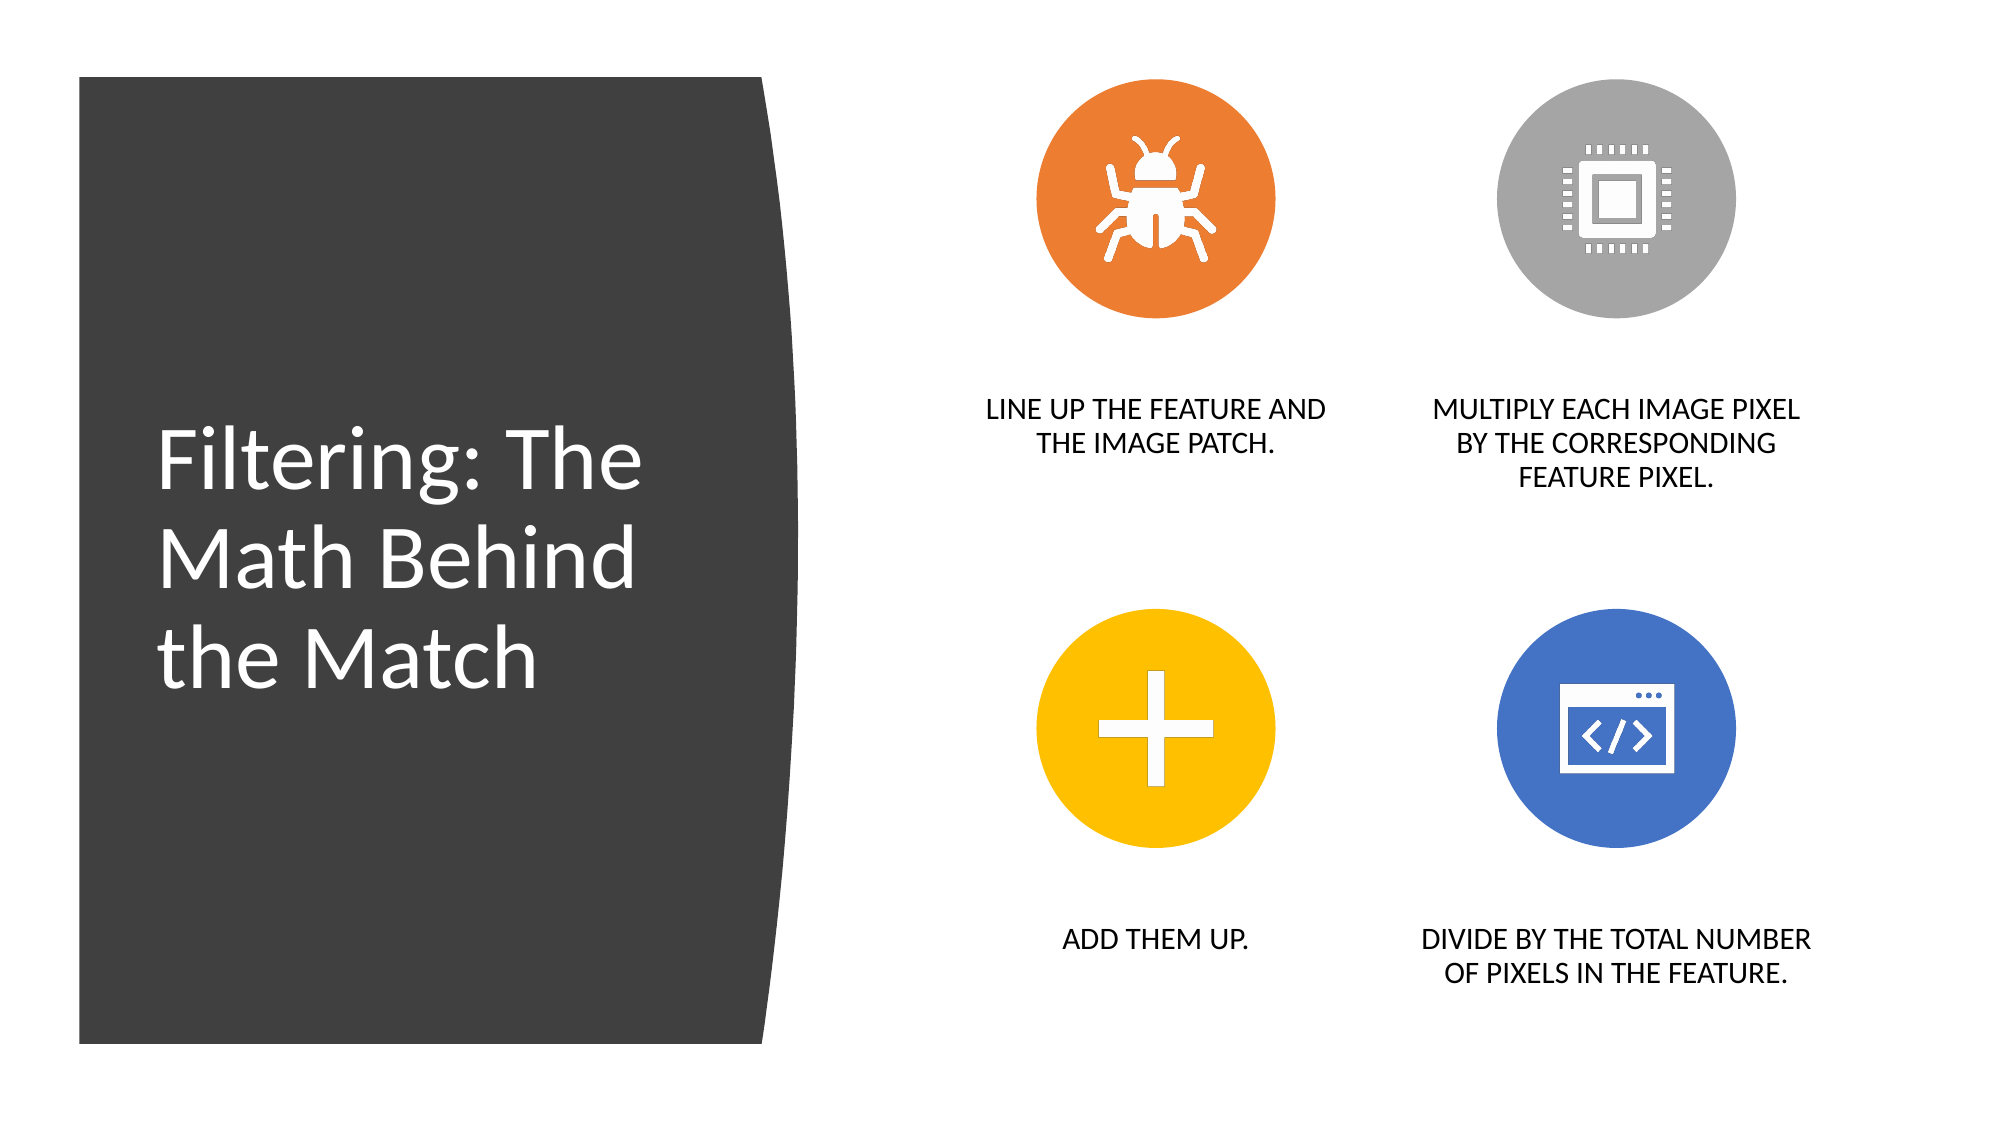

Line up the feature and the image patch.
Multiply each image pixel by the corresponding feature pixel.
Add them up.
Divide by the total number of pixels in the feature.

# Filtering: The Math Behind the Match